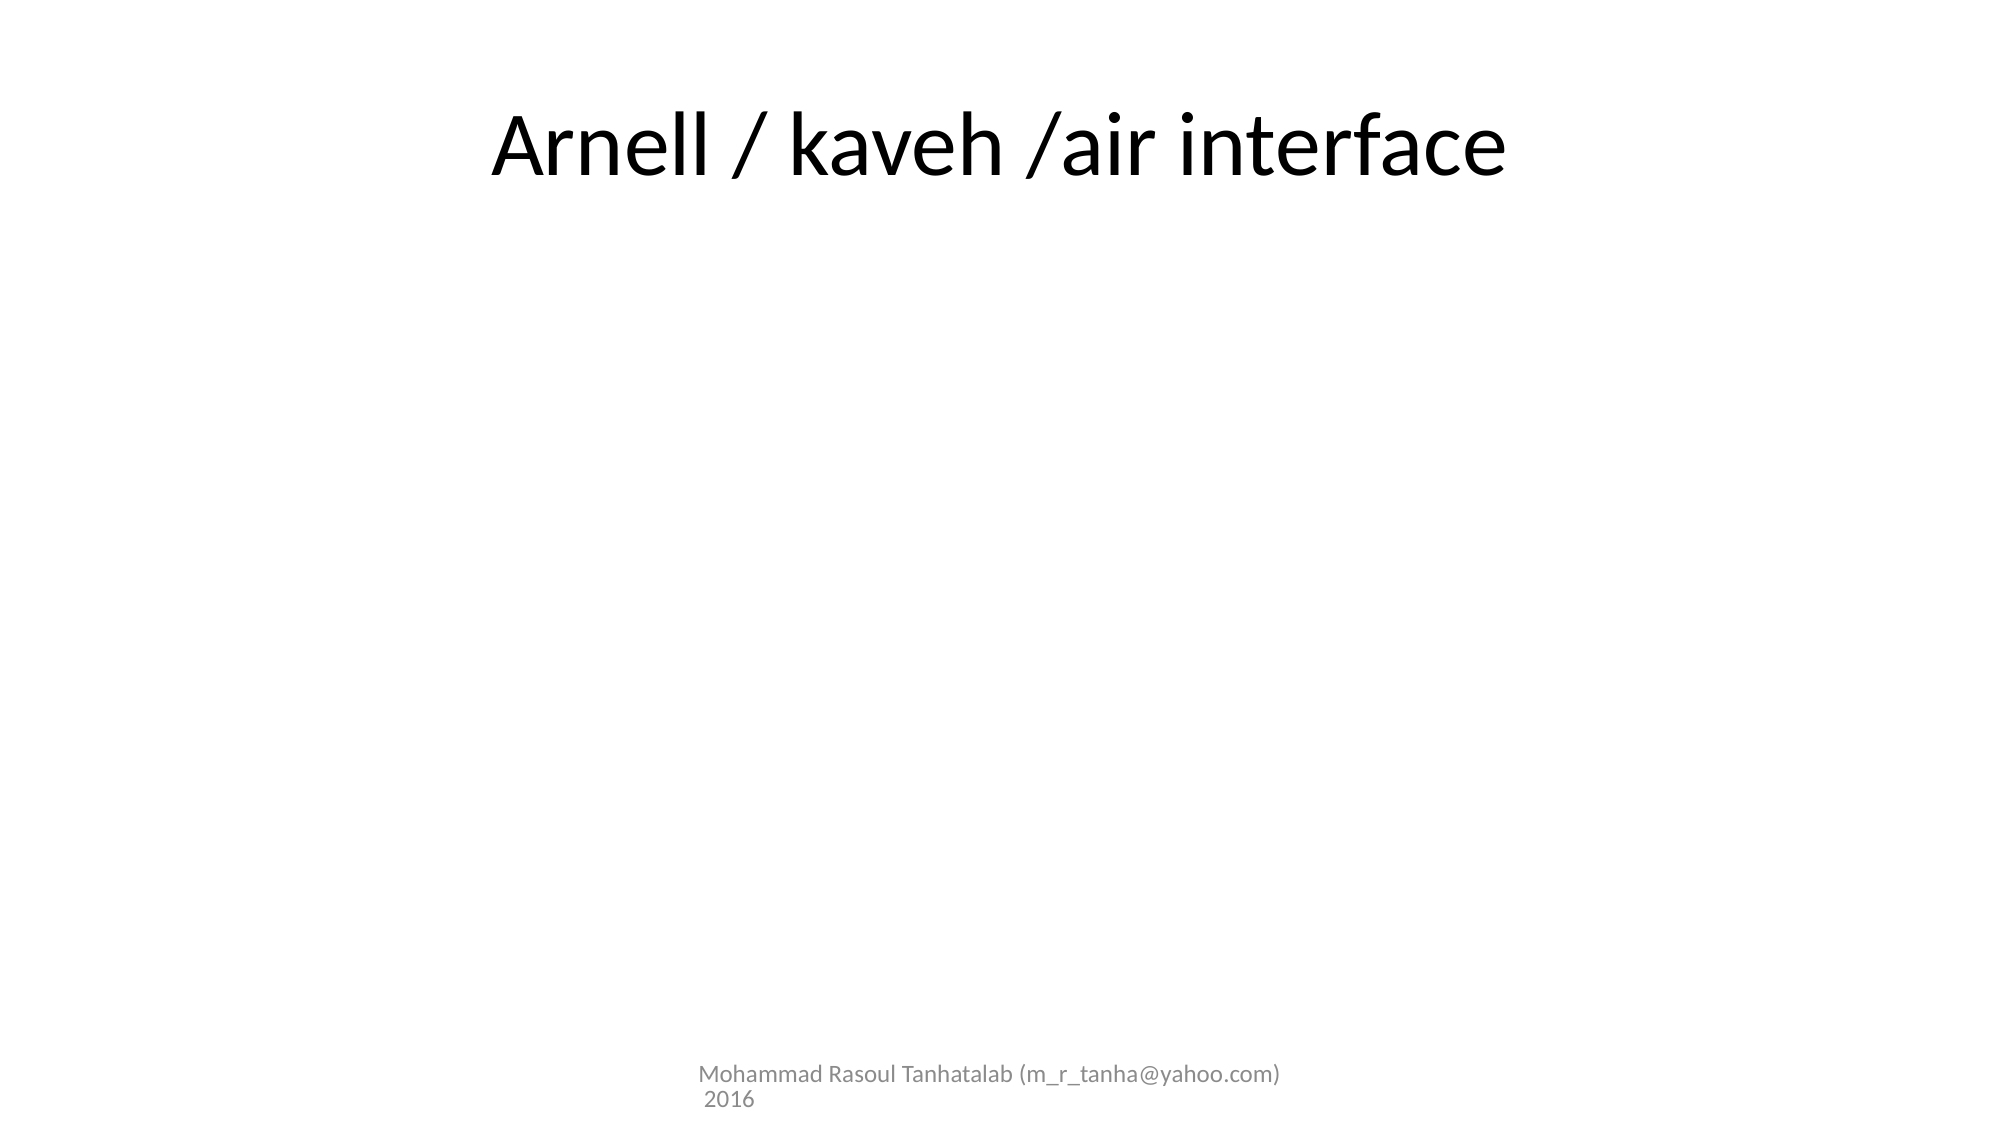

# Arnell / kaveh /air interface

Mohammad Rasoul Tanhatalab (m_r_tanha@yahoo.com)    2016